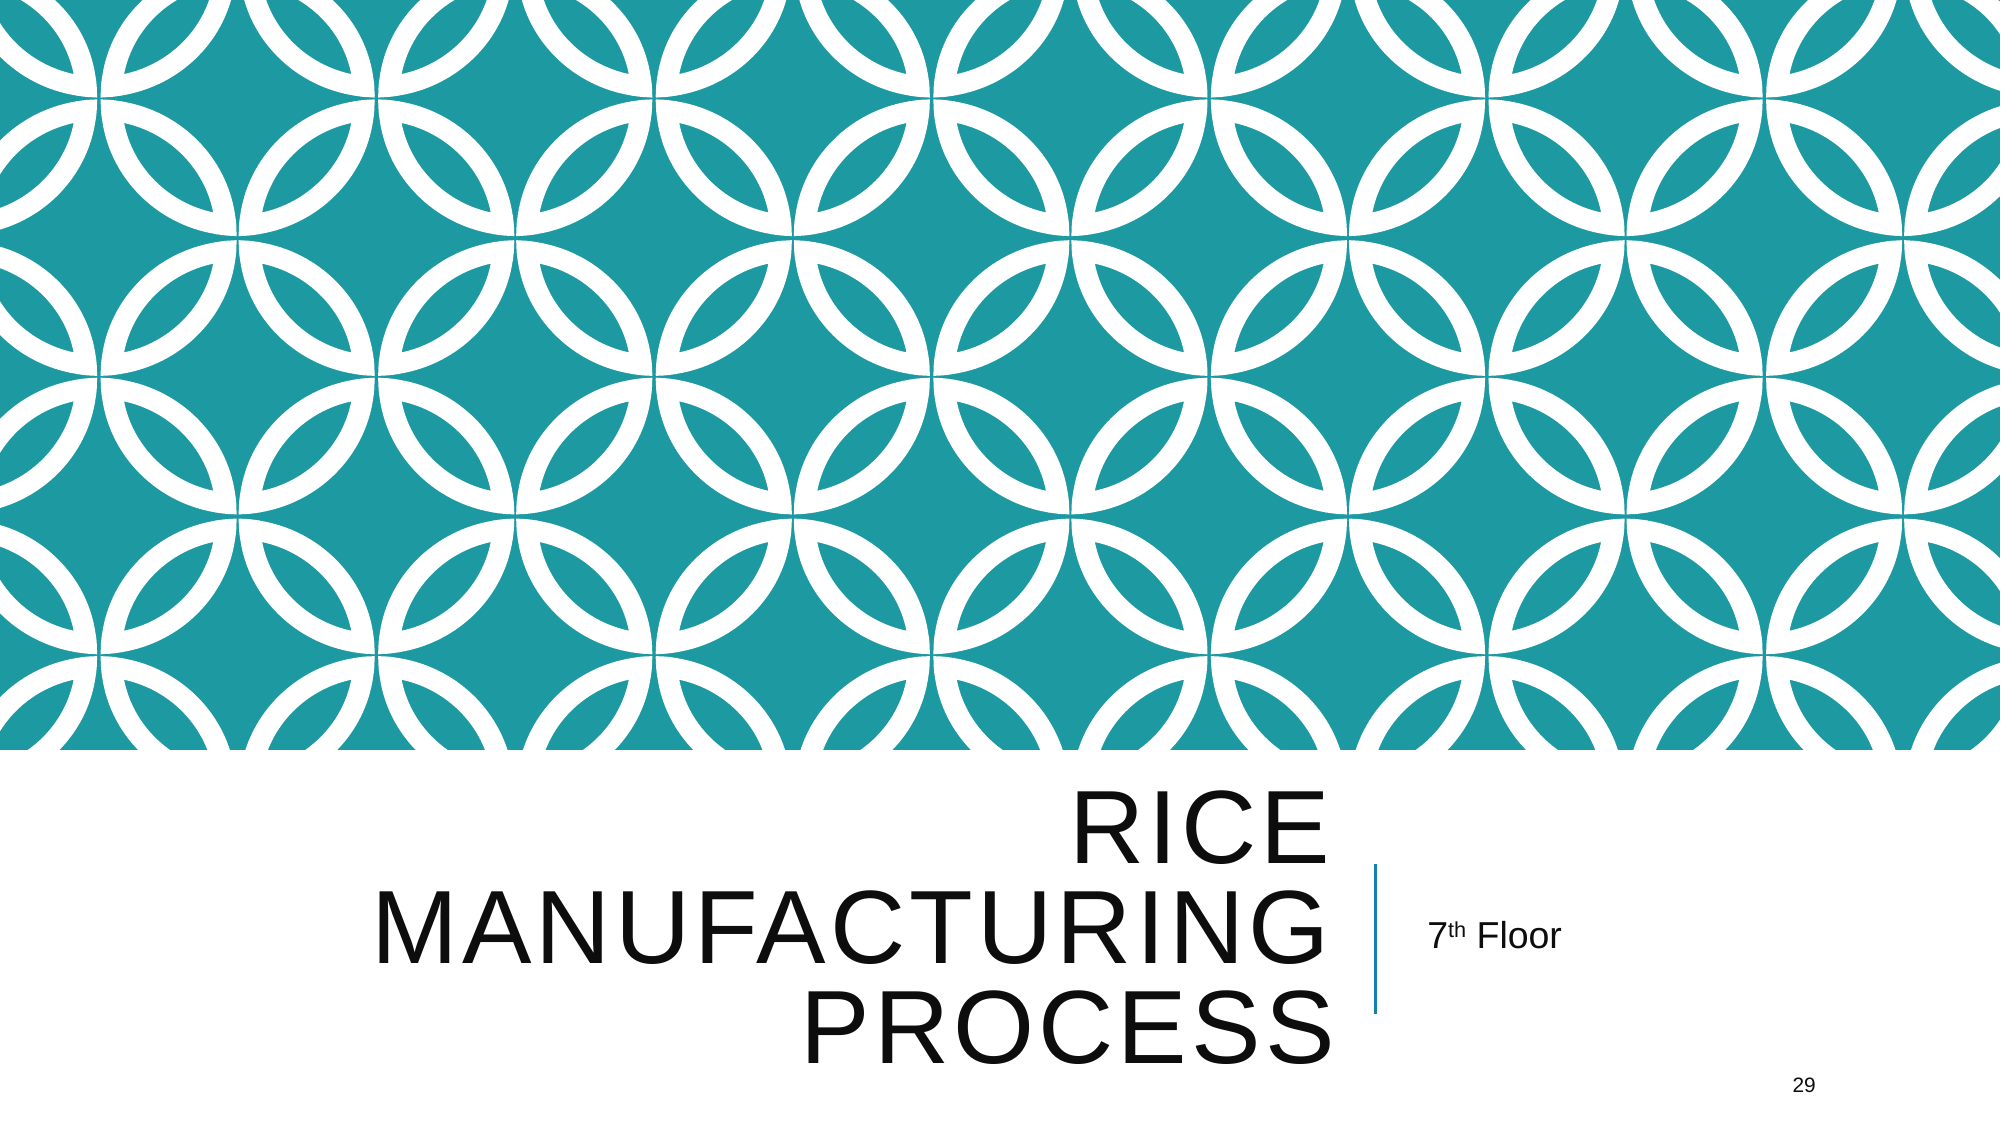

# Rice manufacturing process
7th Floor
29